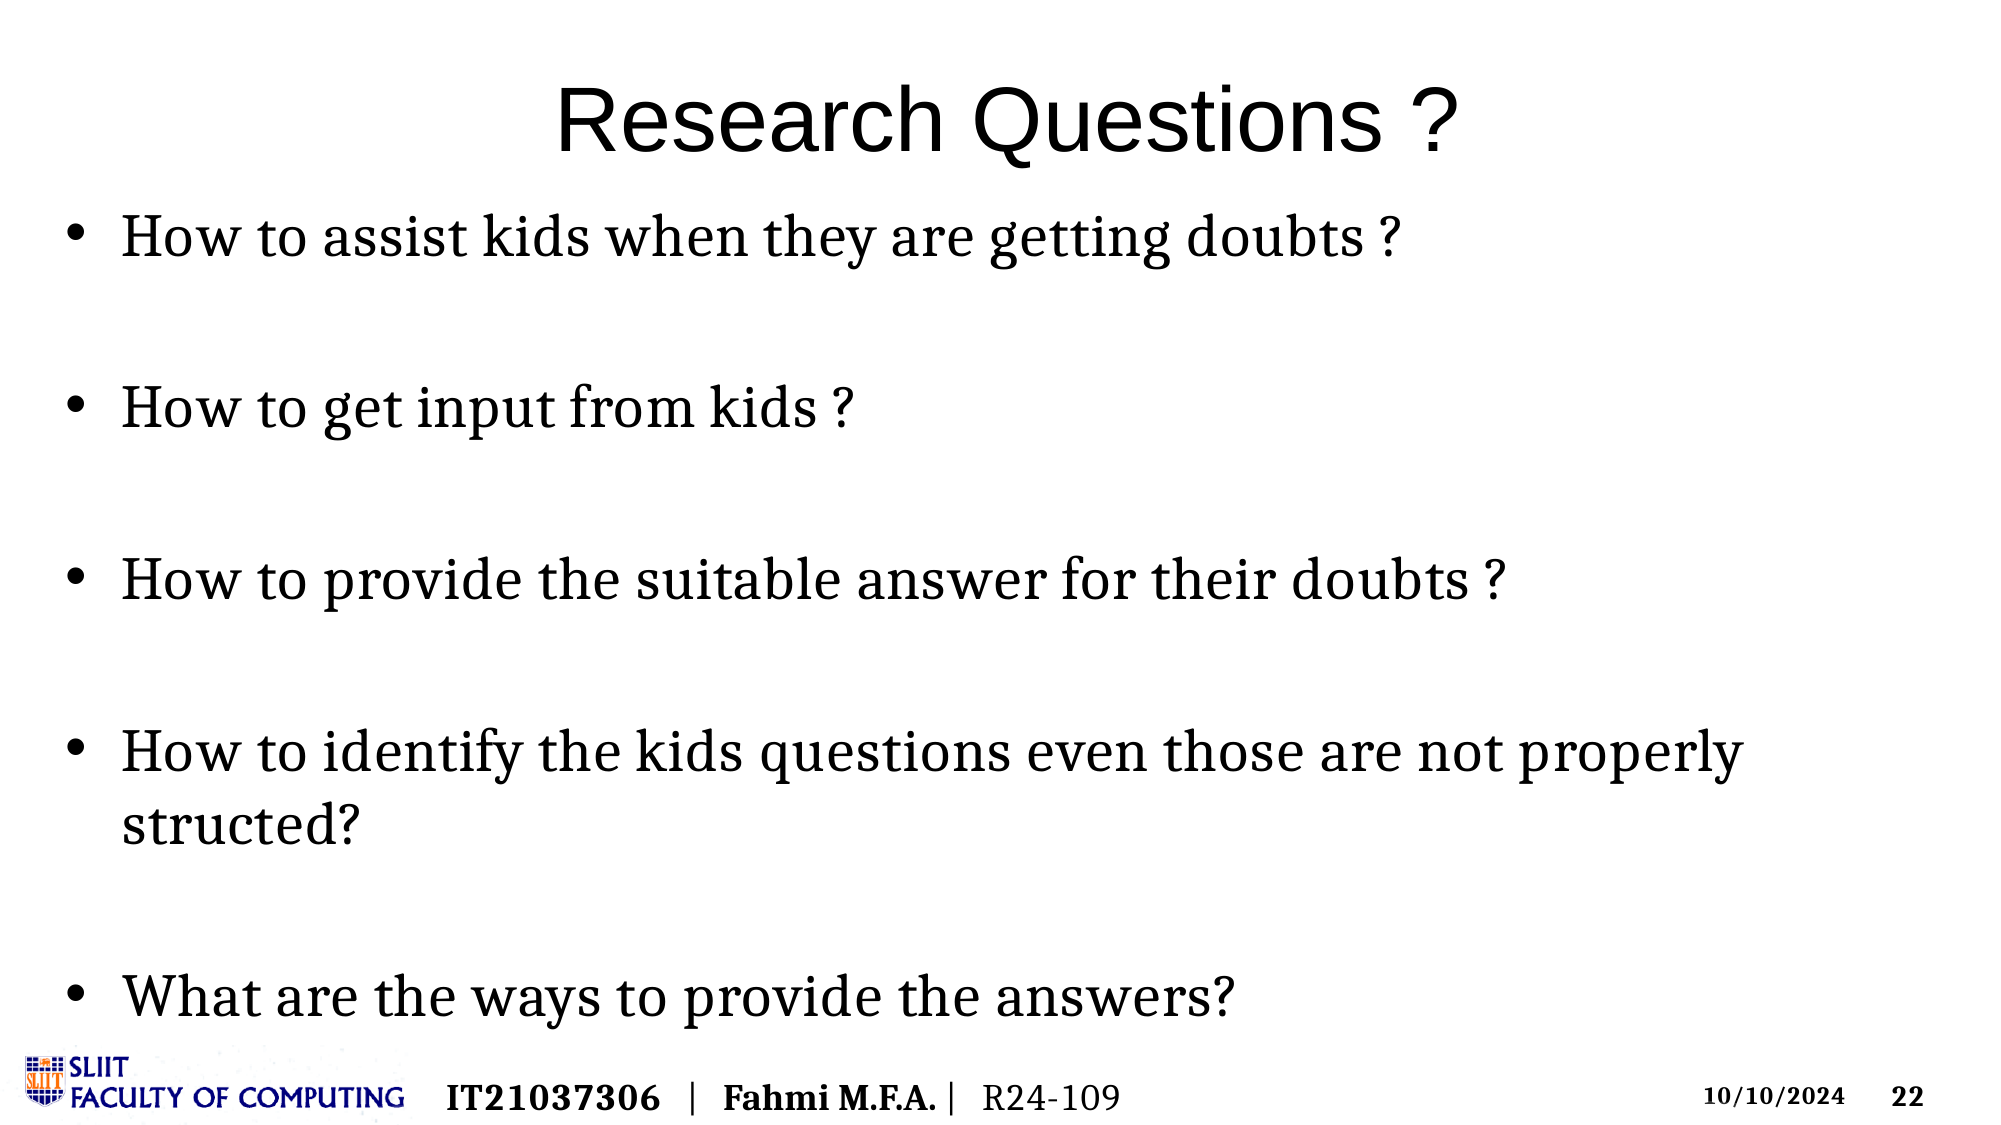

# Research Questions ?
How to assist kids when they are getting doubts ?

How to get input from kids ?

How to provide the suitable answer for their doubts ?

How to identify the kids questions even those are not properly structed?

What are the ways to provide the answers?

IT21037306   |   Fahmi M.F.A. |   R24-109